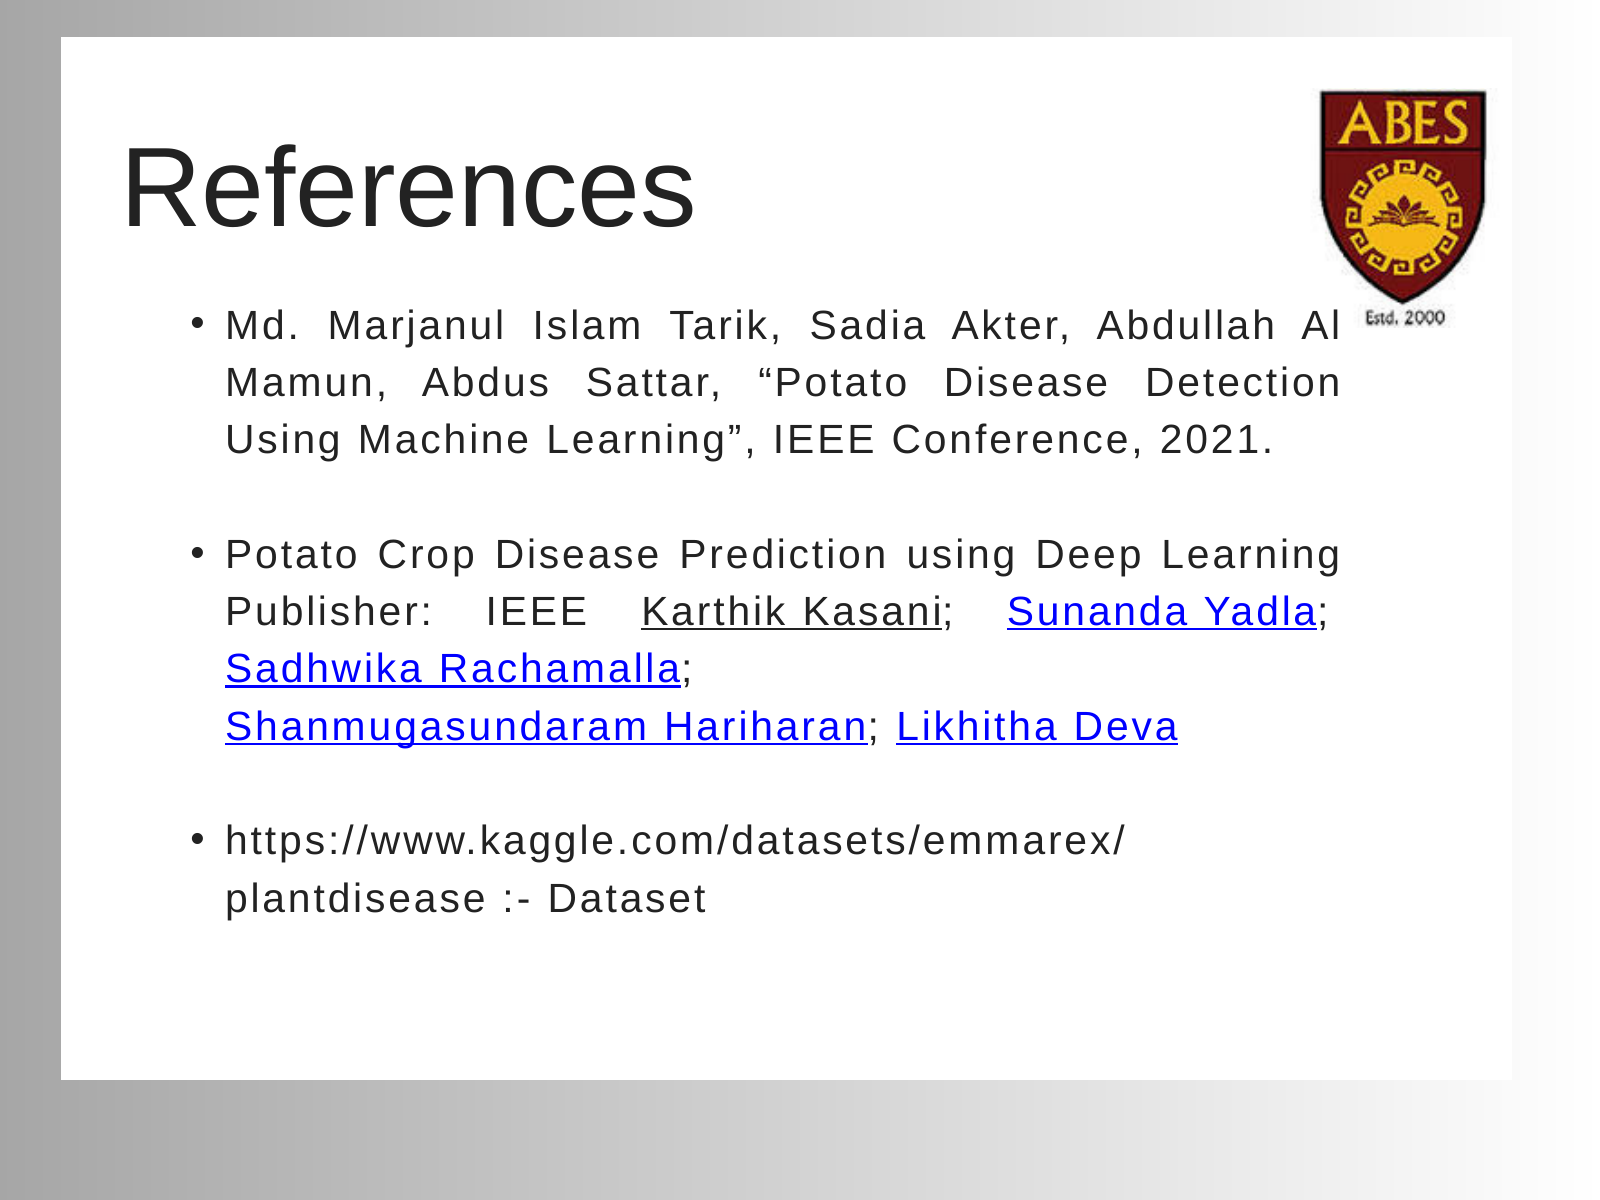

References
Md. Marjanul Islam Tarik, Sadia Akter, Abdullah Al Mamun, Abdus Sattar, “Potato Disease Detection Using Machine Learning”, IEEE Conference, 2021.

Potato Crop Disease Prediction using Deep Learning Publisher: IEEE Karthik Kasani; Sunanda Yadla; Sadhwika Rachamalla; Shanmugasundaram Hariharan; Likhitha Deva

https://www.kaggle.com/datasets/emmarex/plantdisease :- Dataset